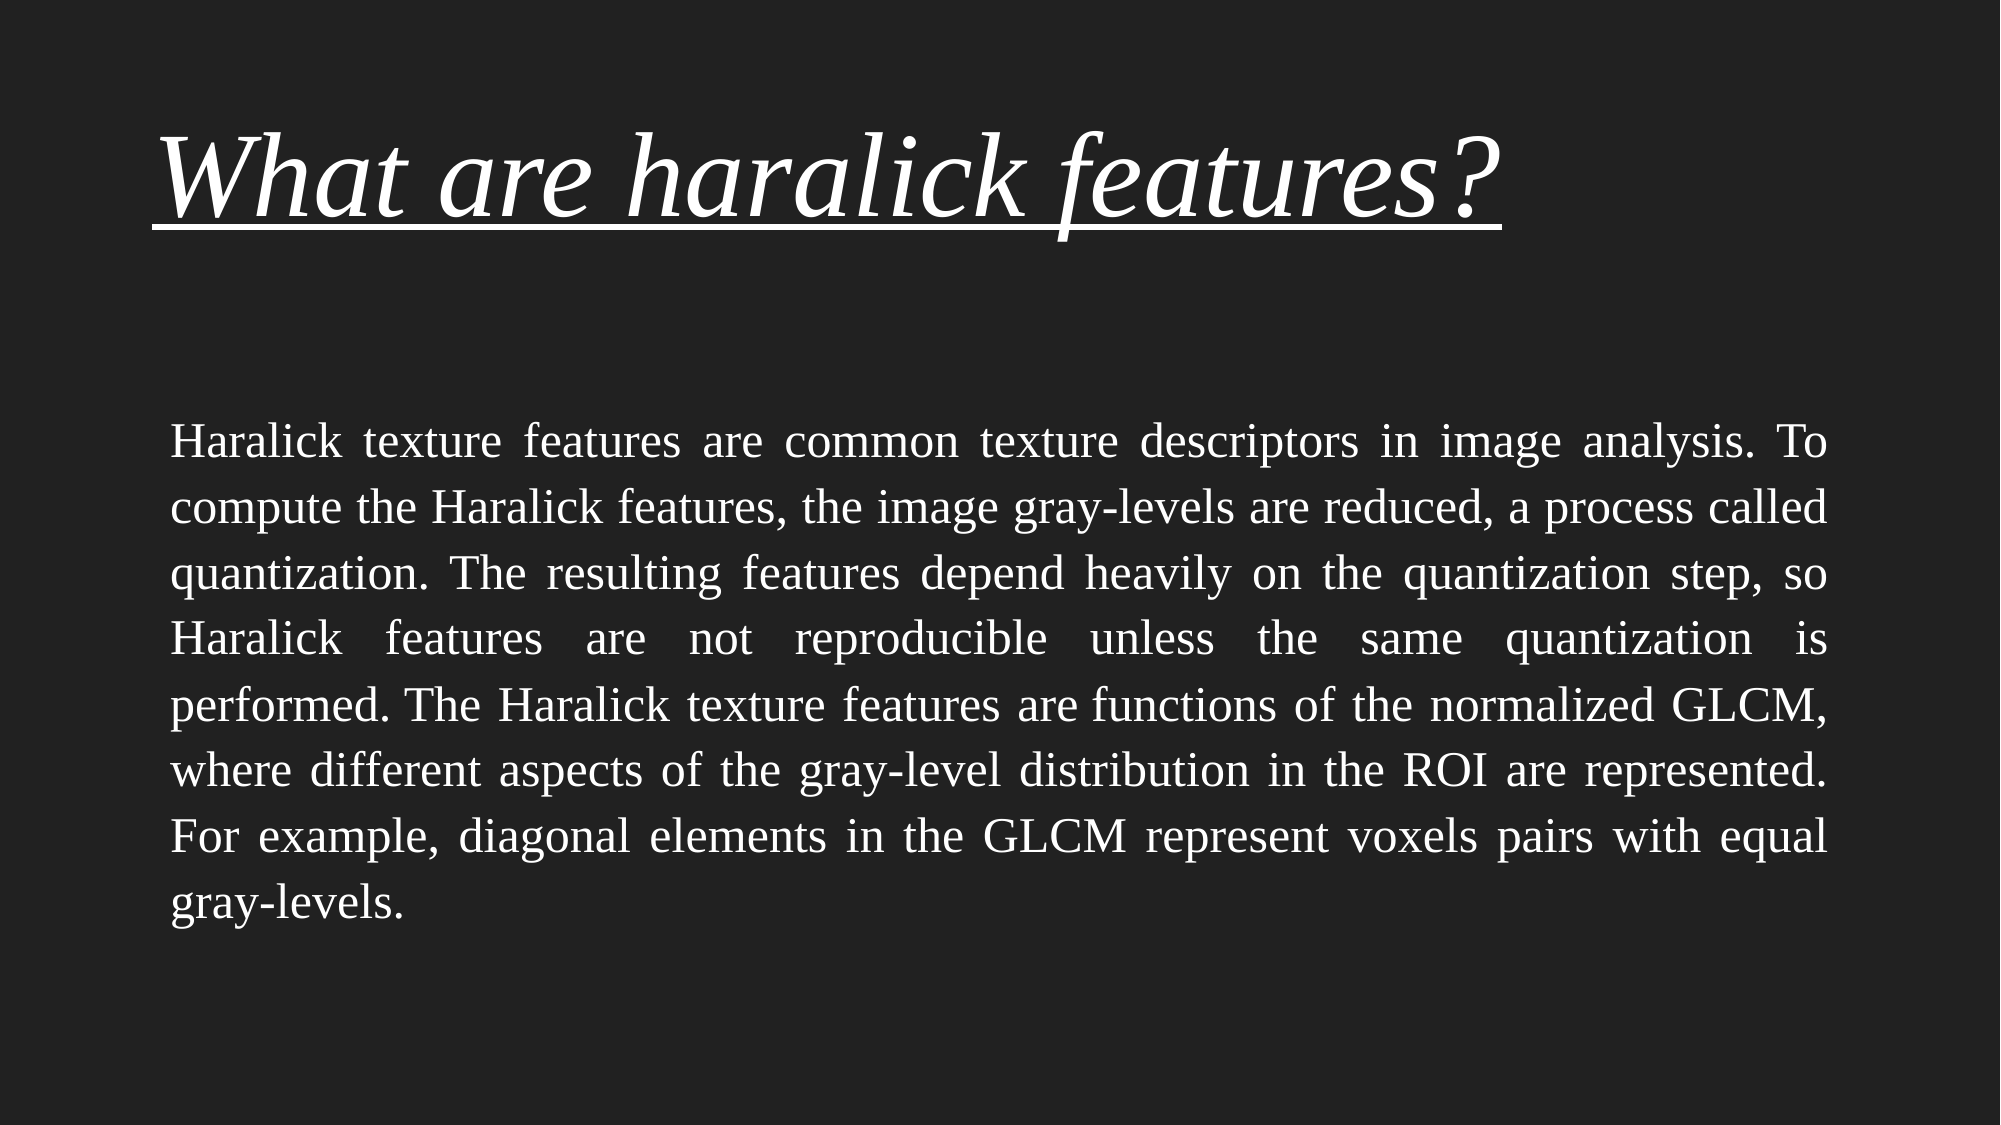

What are haralick features?

Haralick texture features are common texture descriptors in image analysis. To compute the Haralick features, the image gray-levels are reduced, a process called quantization. The resulting features depend heavily on the quantization step, so Haralick features are not reproducible unless the same quantization is performed. The Haralick texture features are functions of the normalized GLCM, where different aspects of the gray-level distribution in the ROI are represented. For example, diagonal elements in the GLCM represent voxels pairs with equal gray-levels.